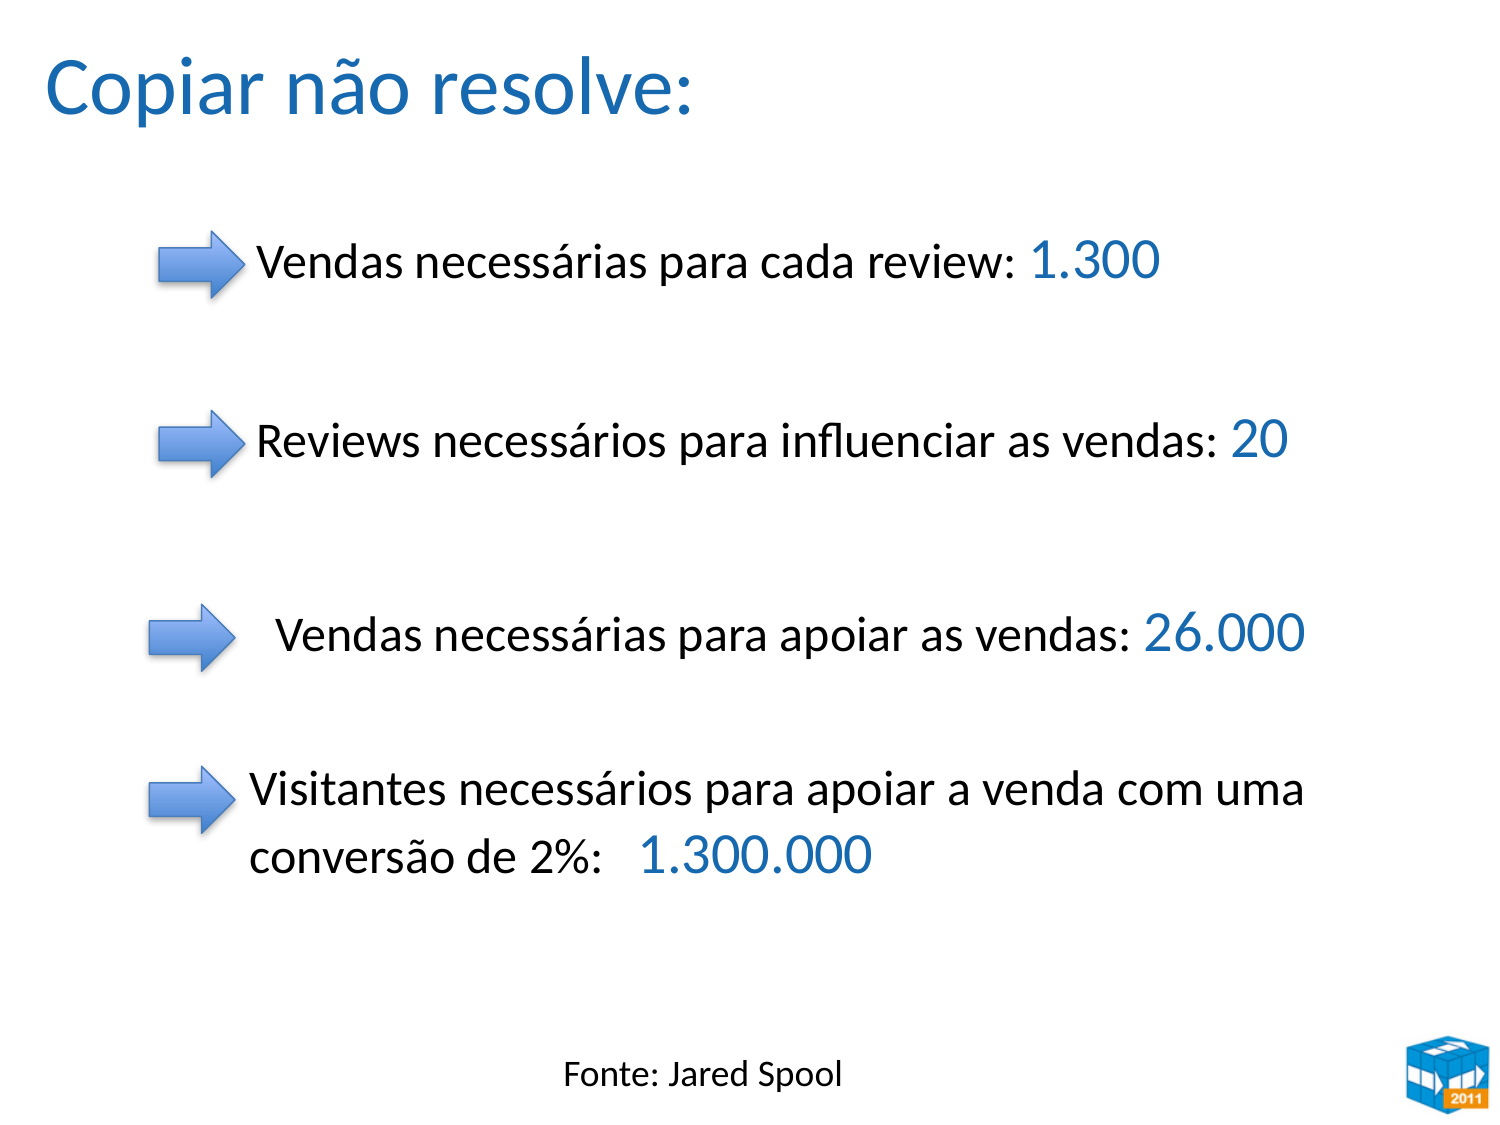

Copiar não resolve:
Vendas necessárias para cada review: 1.300

Reviews necessários para influenciar as vendas: 20

Vendas necessárias para apoiar as vendas: 26.000

Visitantes necessários para apoiar a venda com uma conversão de 2%:   1.300.000

Fonte: Jared Spool